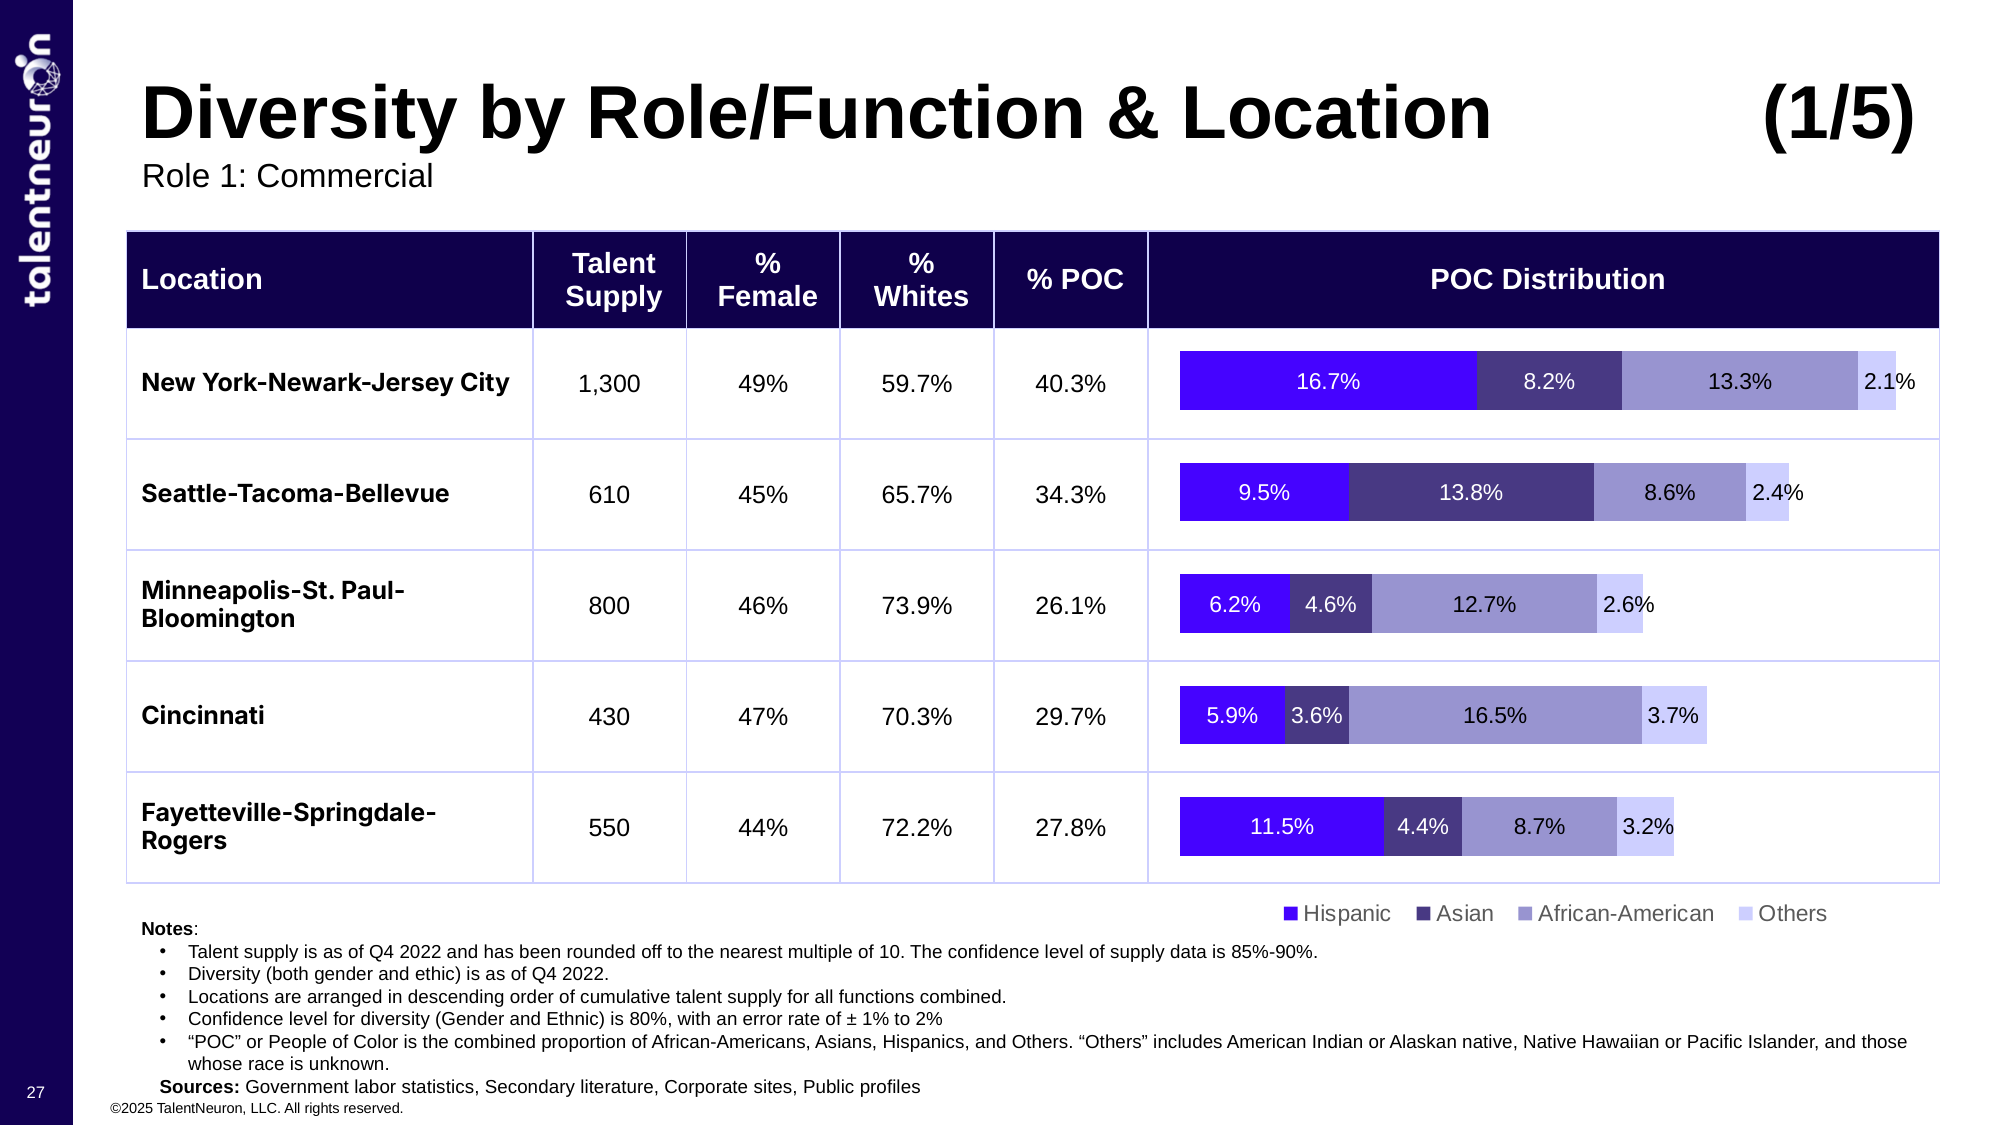

Diversity by Role/Function & Location             (1/5)
Role 1: Commercial
| Location | Talent Supply | % Female | % Whites | % POC | POC Distribution |
| --- | --- | --- | --- | --- | --- |
| New York-Newark-Jersey City​ | 1,300 | 49% | 59.7% | 40.3% |  |
| Seattle-Tacoma-Bellevue​ | 610 | 45% | 65.7% | 34.3% |  |
| Minneapolis-St. Paul-Bloomington​ | 800 | 46% | 73.9% | 26.1% |  |
| Cincinnati​ | 430 | 47% | 70.3% | 29.7% |  |
| Fayetteville-Springdale-Rogers​ | 550 | 44% | 72.2% | 27.8% |  |

### Chart

| Category | Hispanic | Asian | African-American | Others |
|---|---|---|---|---|
| Role 1 | 0.115 | 0.044 | 0.087 | 0.032 |
| Role 2 | 0.059 | 0.036 | 0.165 | 0.037 |
| Role 3 | 0.062 | 0.046 | 0.127 | 0.026 |
| Role 4 | 0.095 | 0.138 | 0.086 | 0.024 |
| Role 5 | 0.167 | 0.082 | 0.133 | 0.021 |
Notes:
Talent supply is as of Q4 2022 and has been rounded off to the nearest multiple of 10. The confidence level of supply data is 85%-90%.
Diversity (both gender and ethic) is as of Q4 2022.
Locations are arranged in descending order of cumulative talent supply for all functions combined.
Confidence level for diversity (Gender and Ethnic) is 80%, with an error rate of ± 1% to 2%
“POC” or People of Color is the combined proportion of African-Americans, Asians, Hispanics, and Others. “Others” includes American Indian or Alaskan native, Native Hawaiian or Pacific Islander, and those whose race is unknown.
Sources: Government labor statistics, Secondary literature, Corporate sites, Public profiles

27